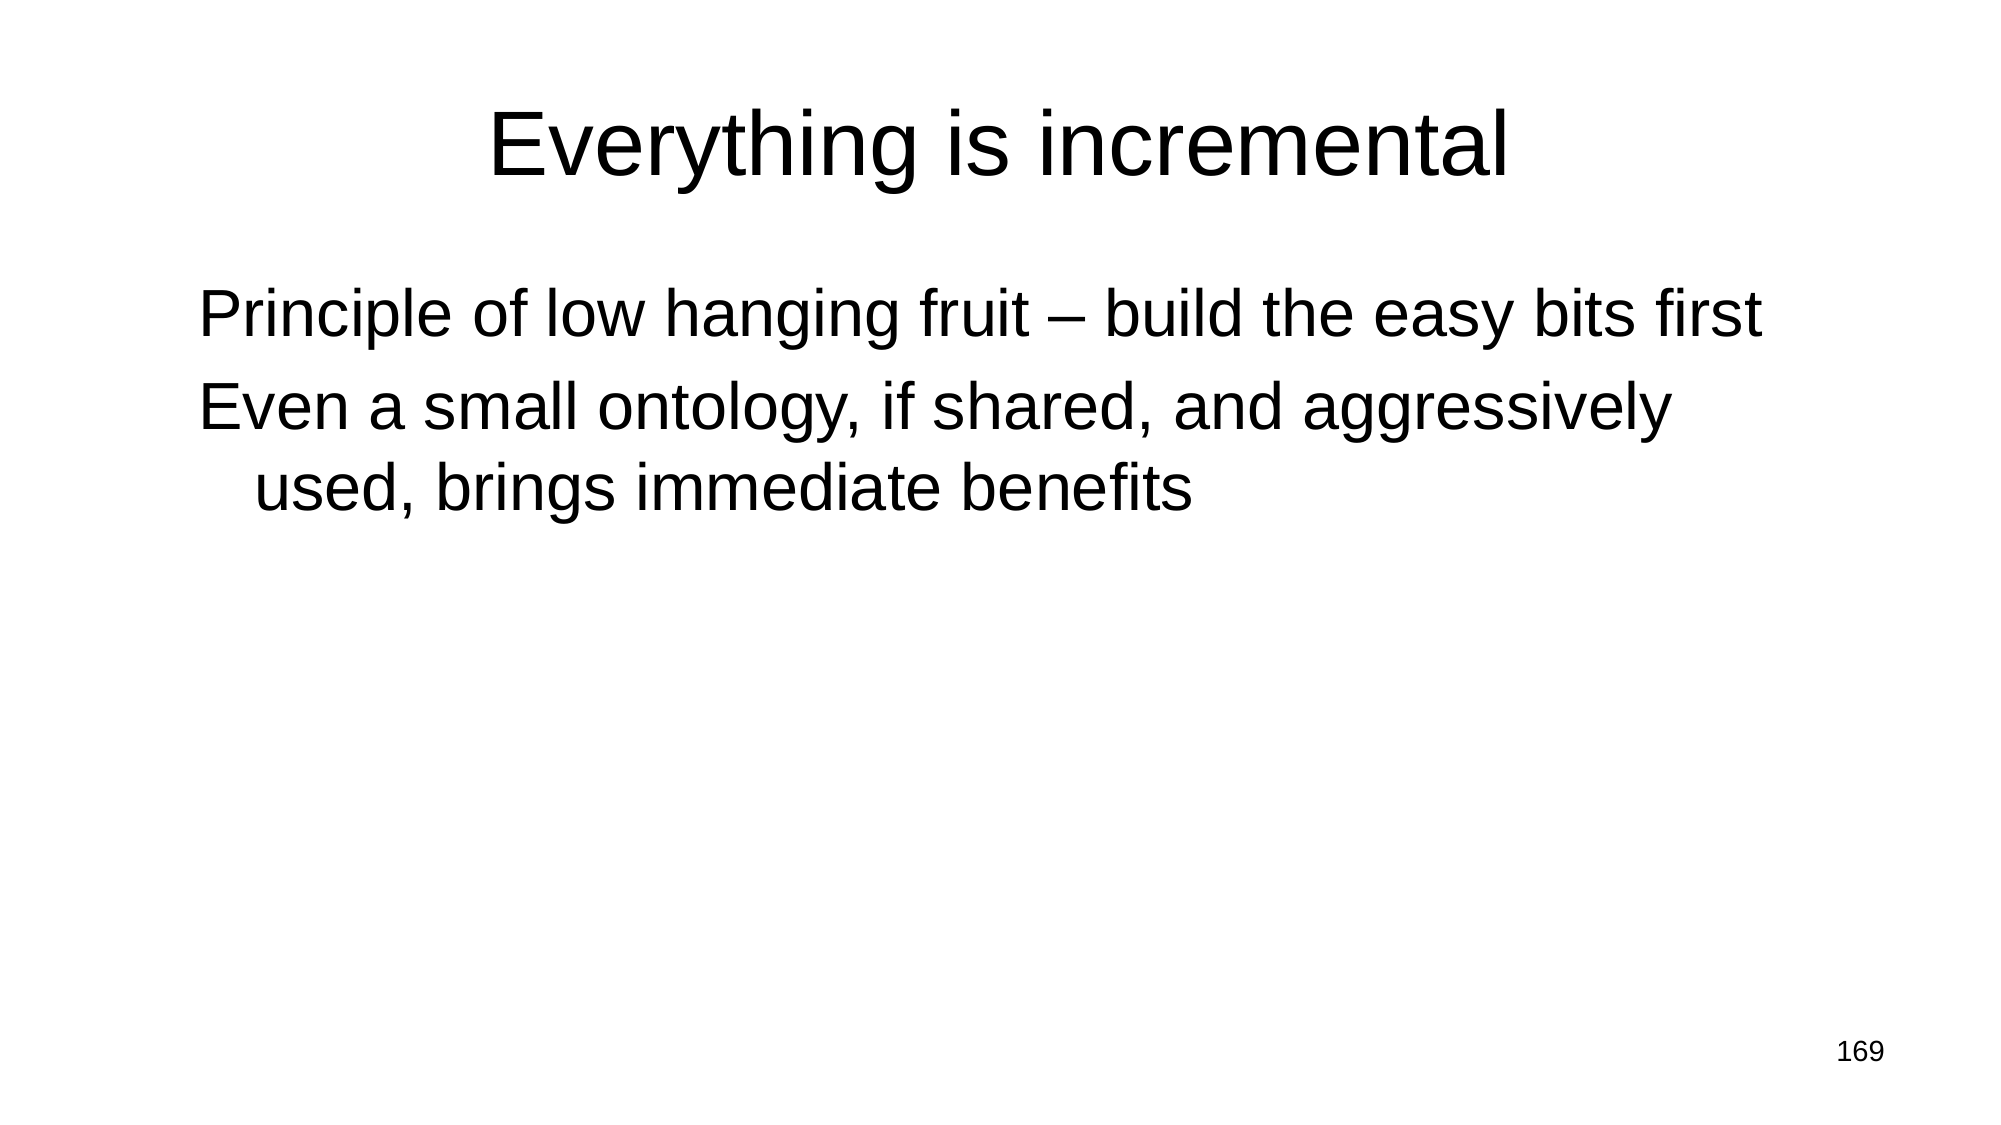

# Everything is incremental
Principle of low hanging fruit – build the easy bits first
Even a small ontology, if shared, and aggressively used, brings immediate benefits

169